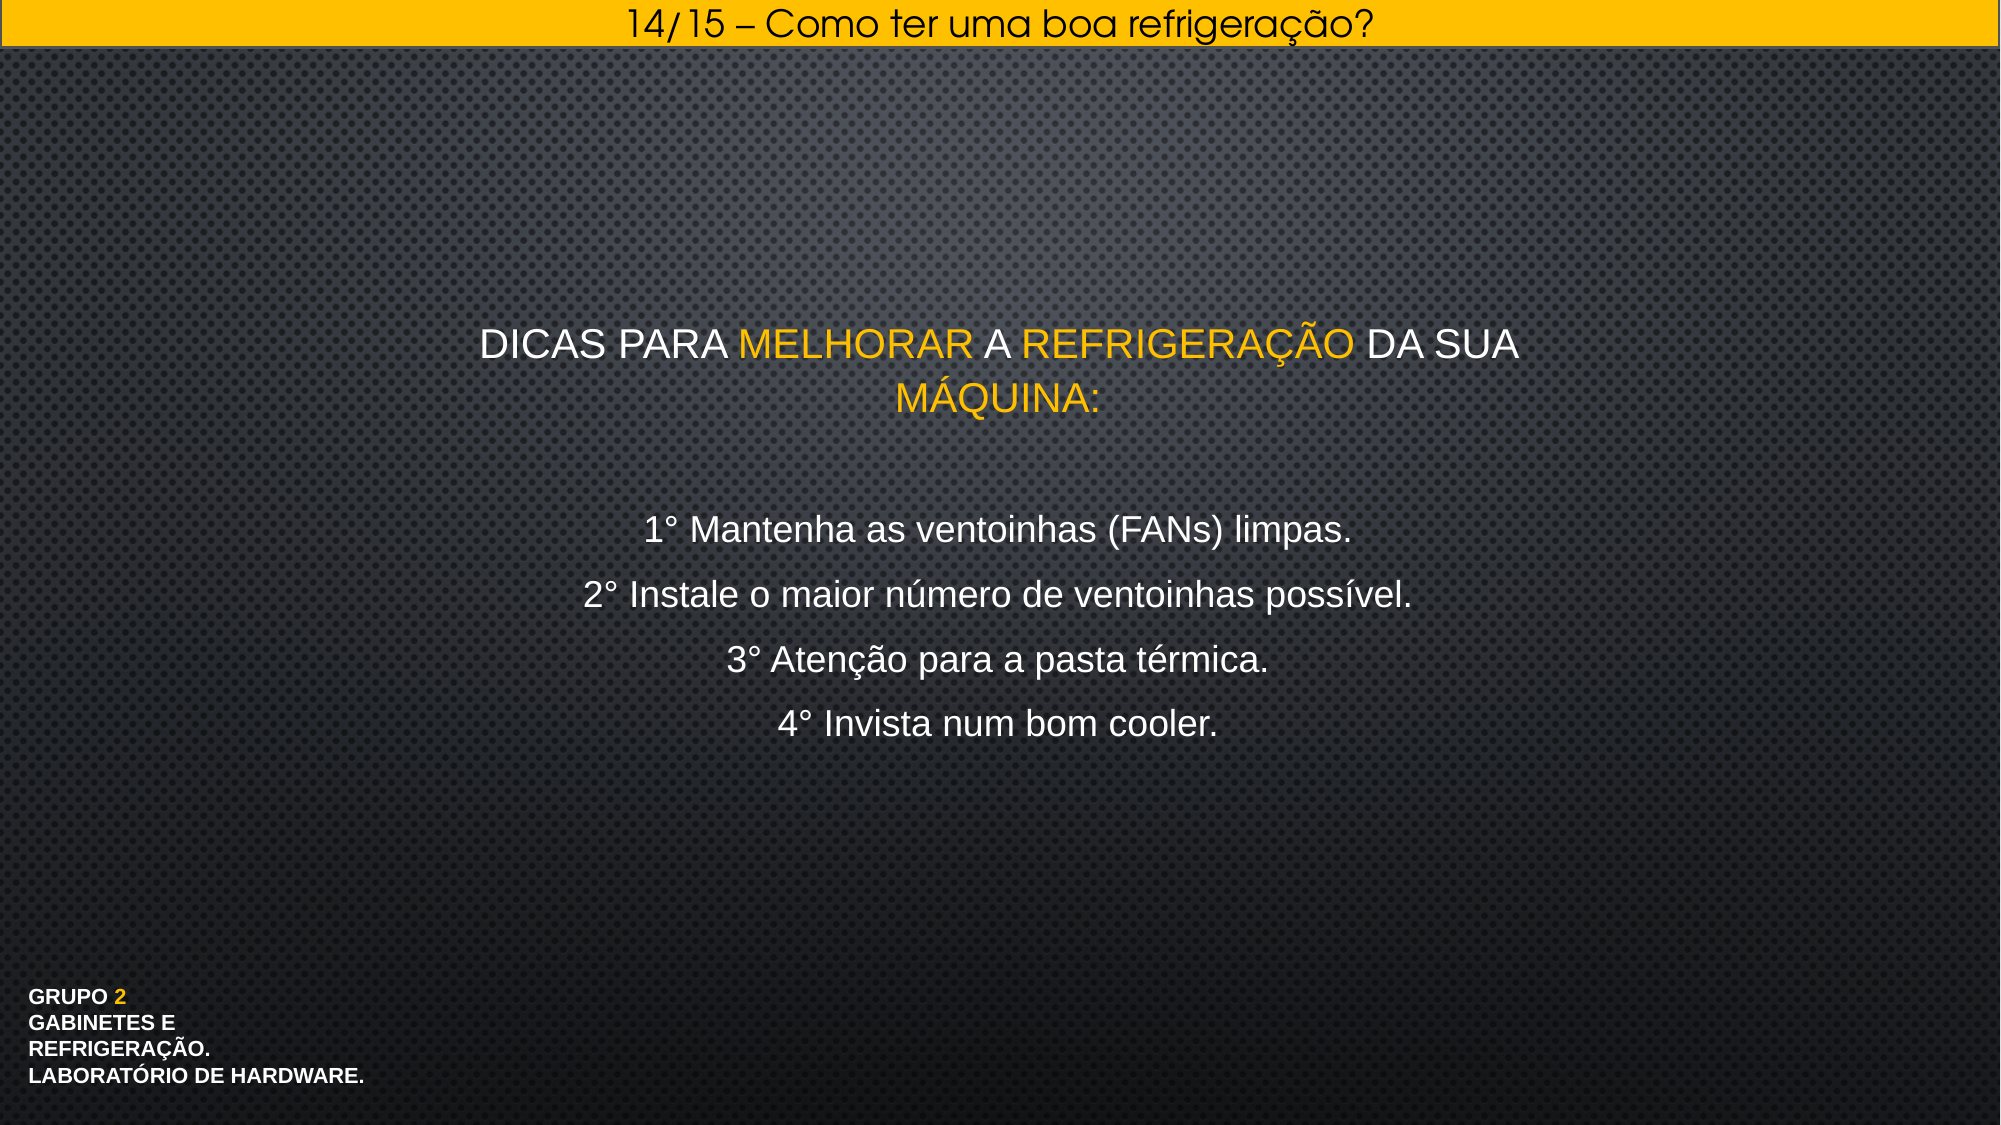

14/15 – Como ter uma boa refrigeração?

DICAS PARA MELHORAR A REFRIGERAÇÃO DA SUA MÁQUINA:

1° Mantenha as ventoinhas (FANs) limpas.
2° Instale o maior número de ventoinhas possível.
3° Atenção para a pasta térmica.
4° Invista num bom cooler.

# GRUPO 2 Gabinetes e refrigeração. Laboratório de Hardware.